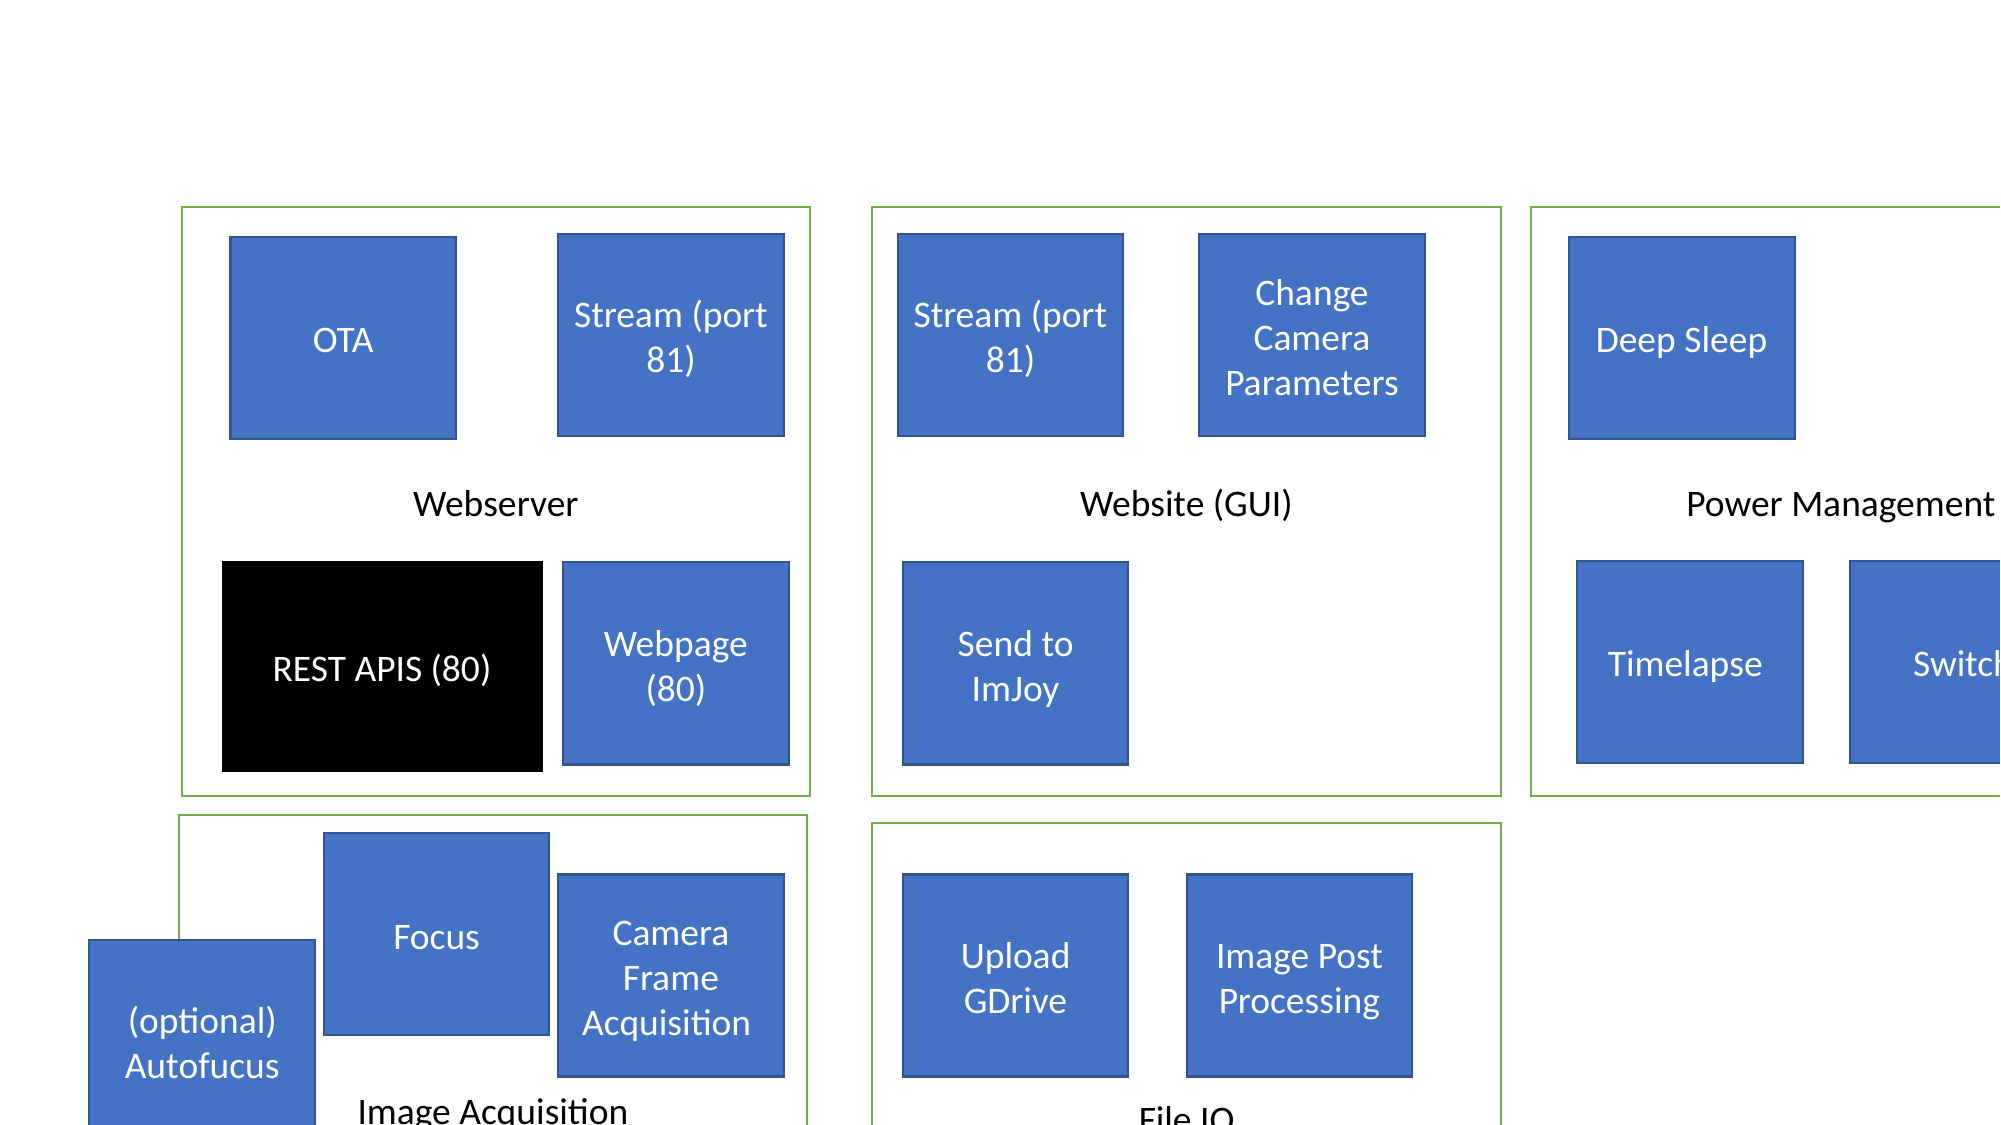

Webserver
Website (GUI)
Power Management
Stream (port 81)
Stream (port 81)
Change Camera Parameters
OTA
Deep Sleep
Timelapse
Switch
REST APIS (80)
Webpage
(80)
Send to ImJoy
Image Acquisition
File IO
Focus
Camera Frame Acquisition
Upload GDrive
Image Post Processing
(optional) Autofucus
Save to SD Card
Light
Camera Parameter
Focus Stack